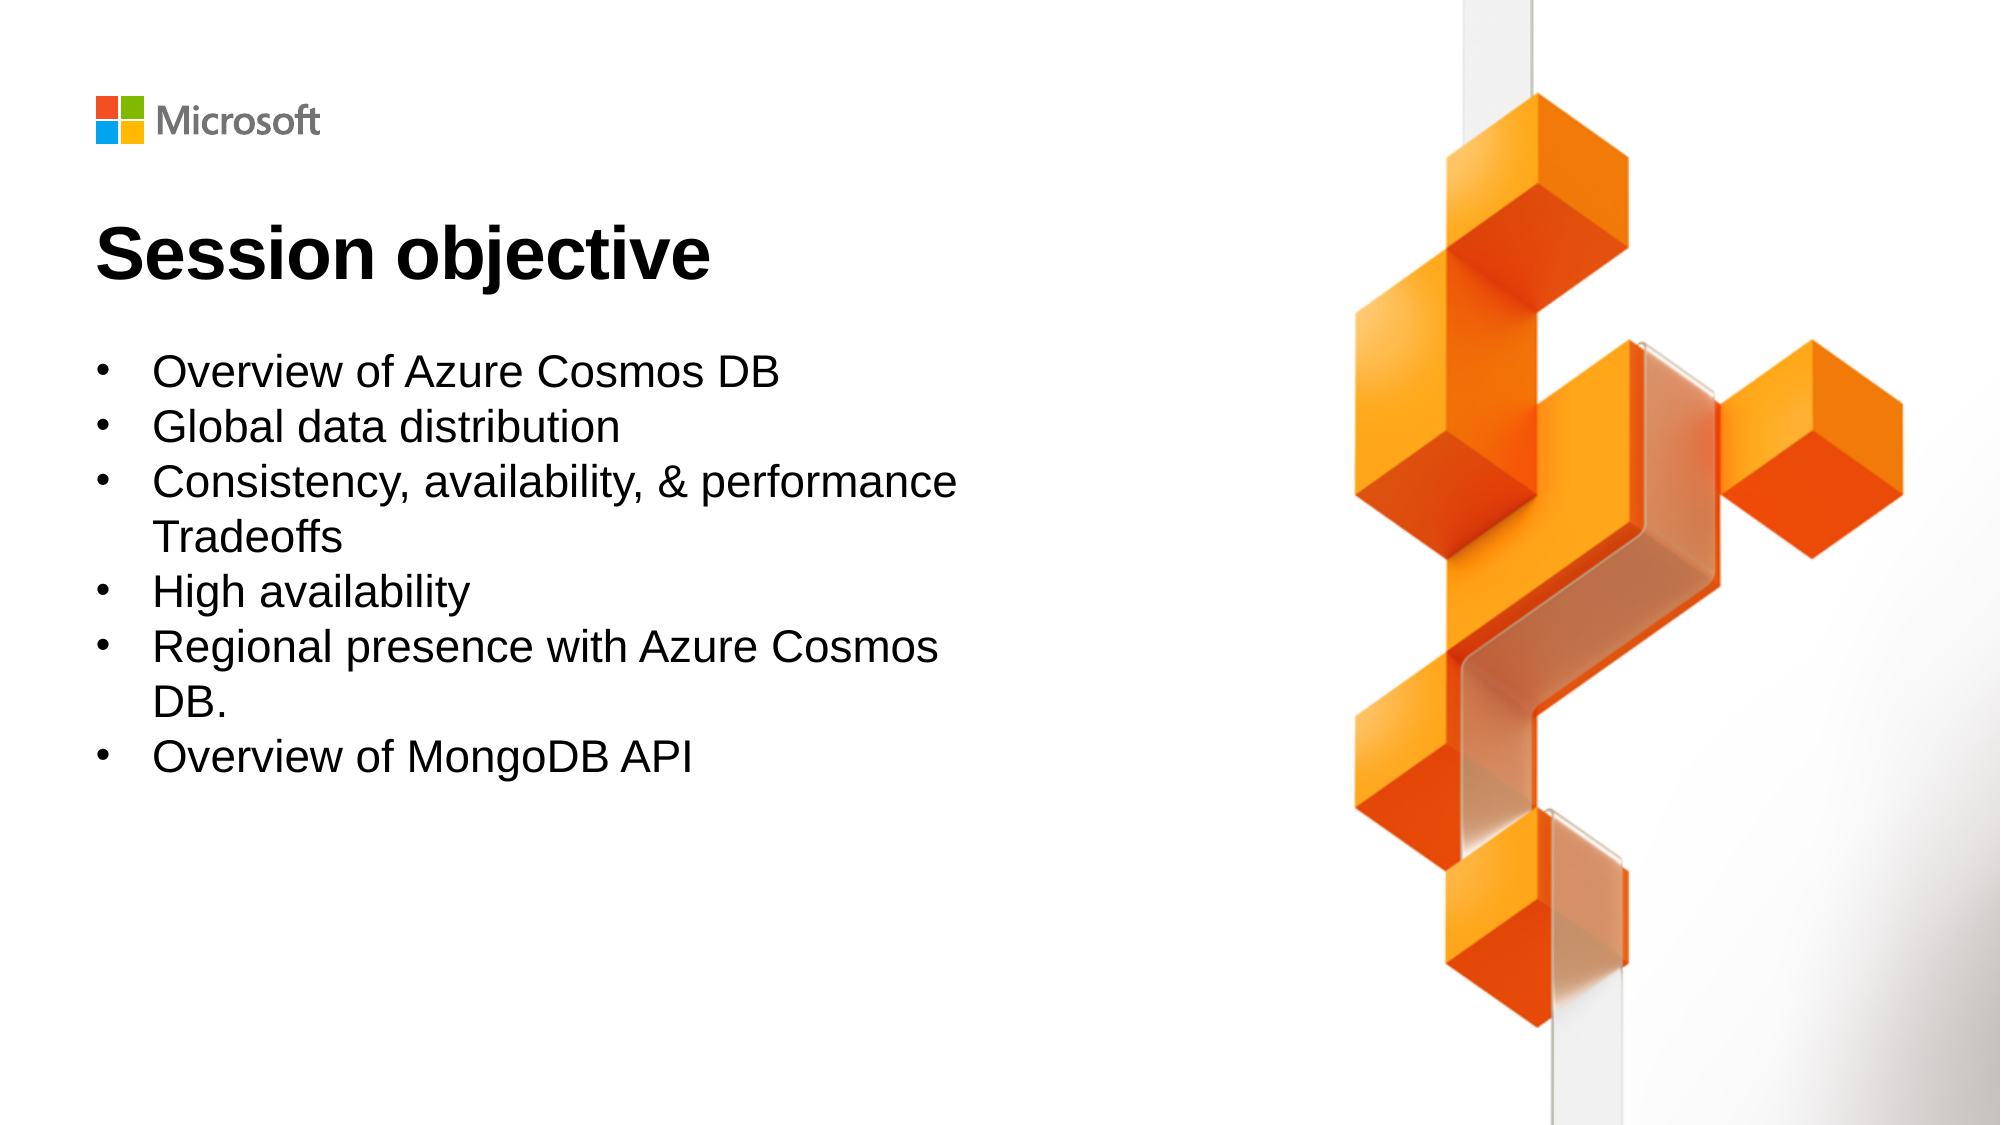

# Session objective
Overview of Azure Cosmos DB
Global data distribution
Consistency, availability, & performance Tradeoffs
High availability
Regional presence with Azure Cosmos DB.
Overview of MongoDB API